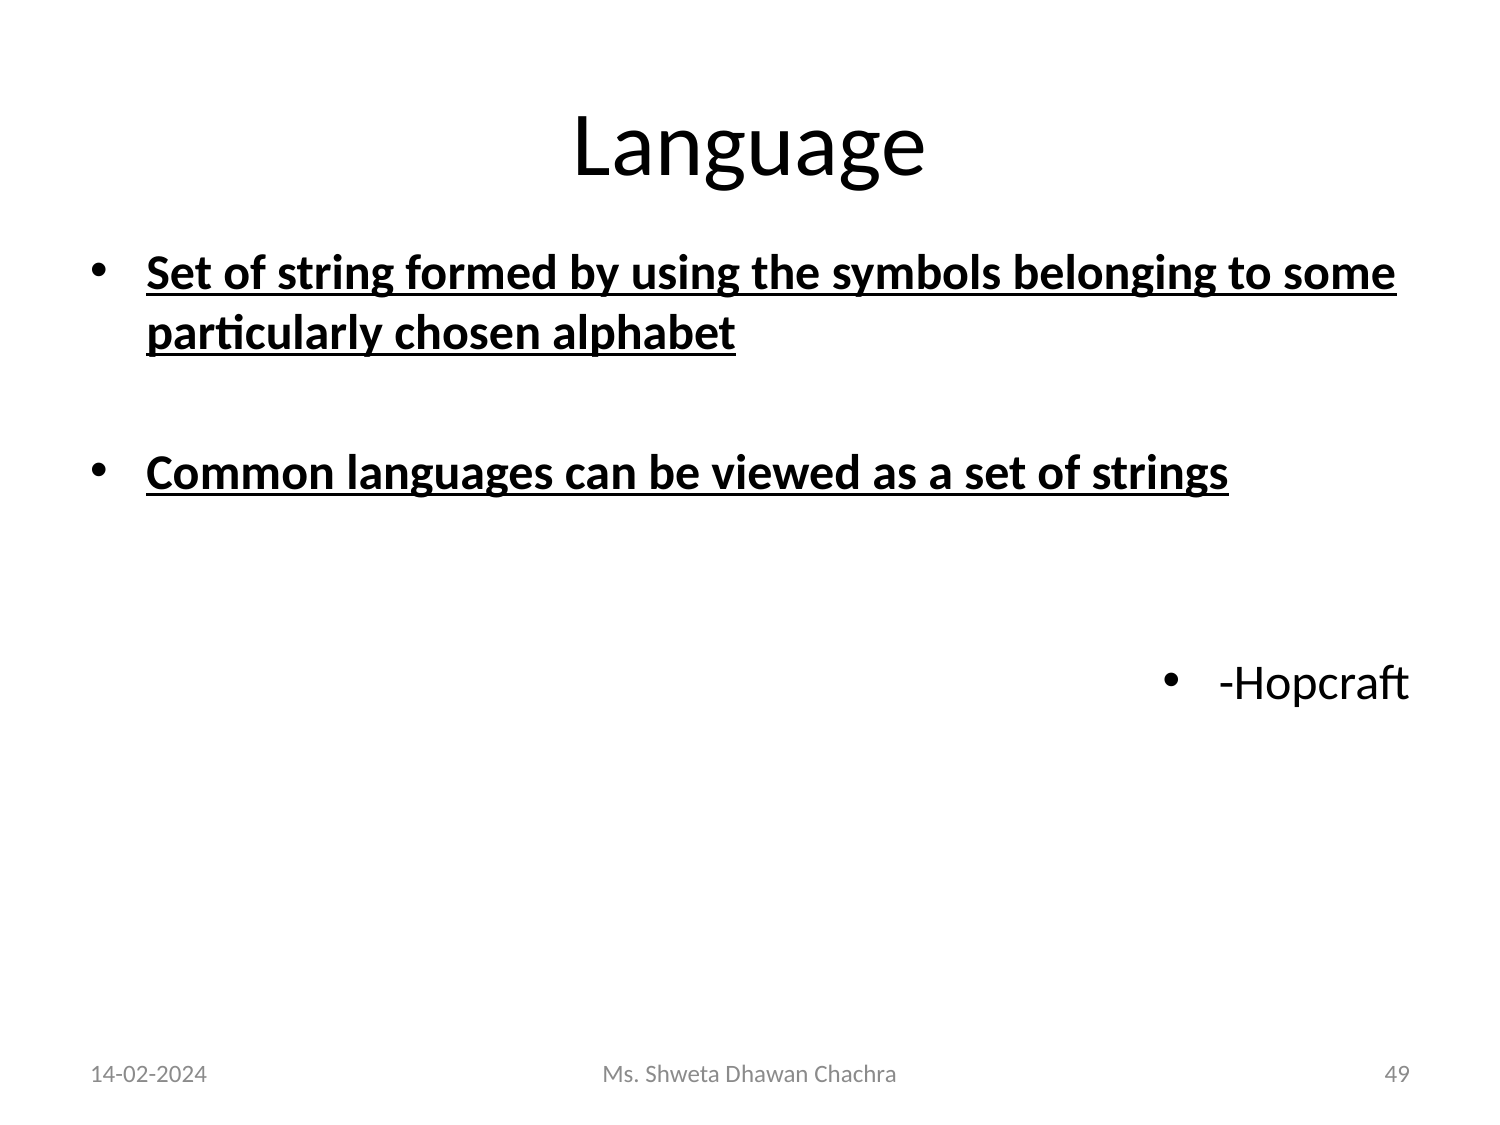

# Language
Set of string formed by using the symbols belonging to some particularly chosen alphabet

Common languages can be viewed as a set of strings

-Hopcraft

14-02-2024
Ms. Shweta Dhawan Chachra
49